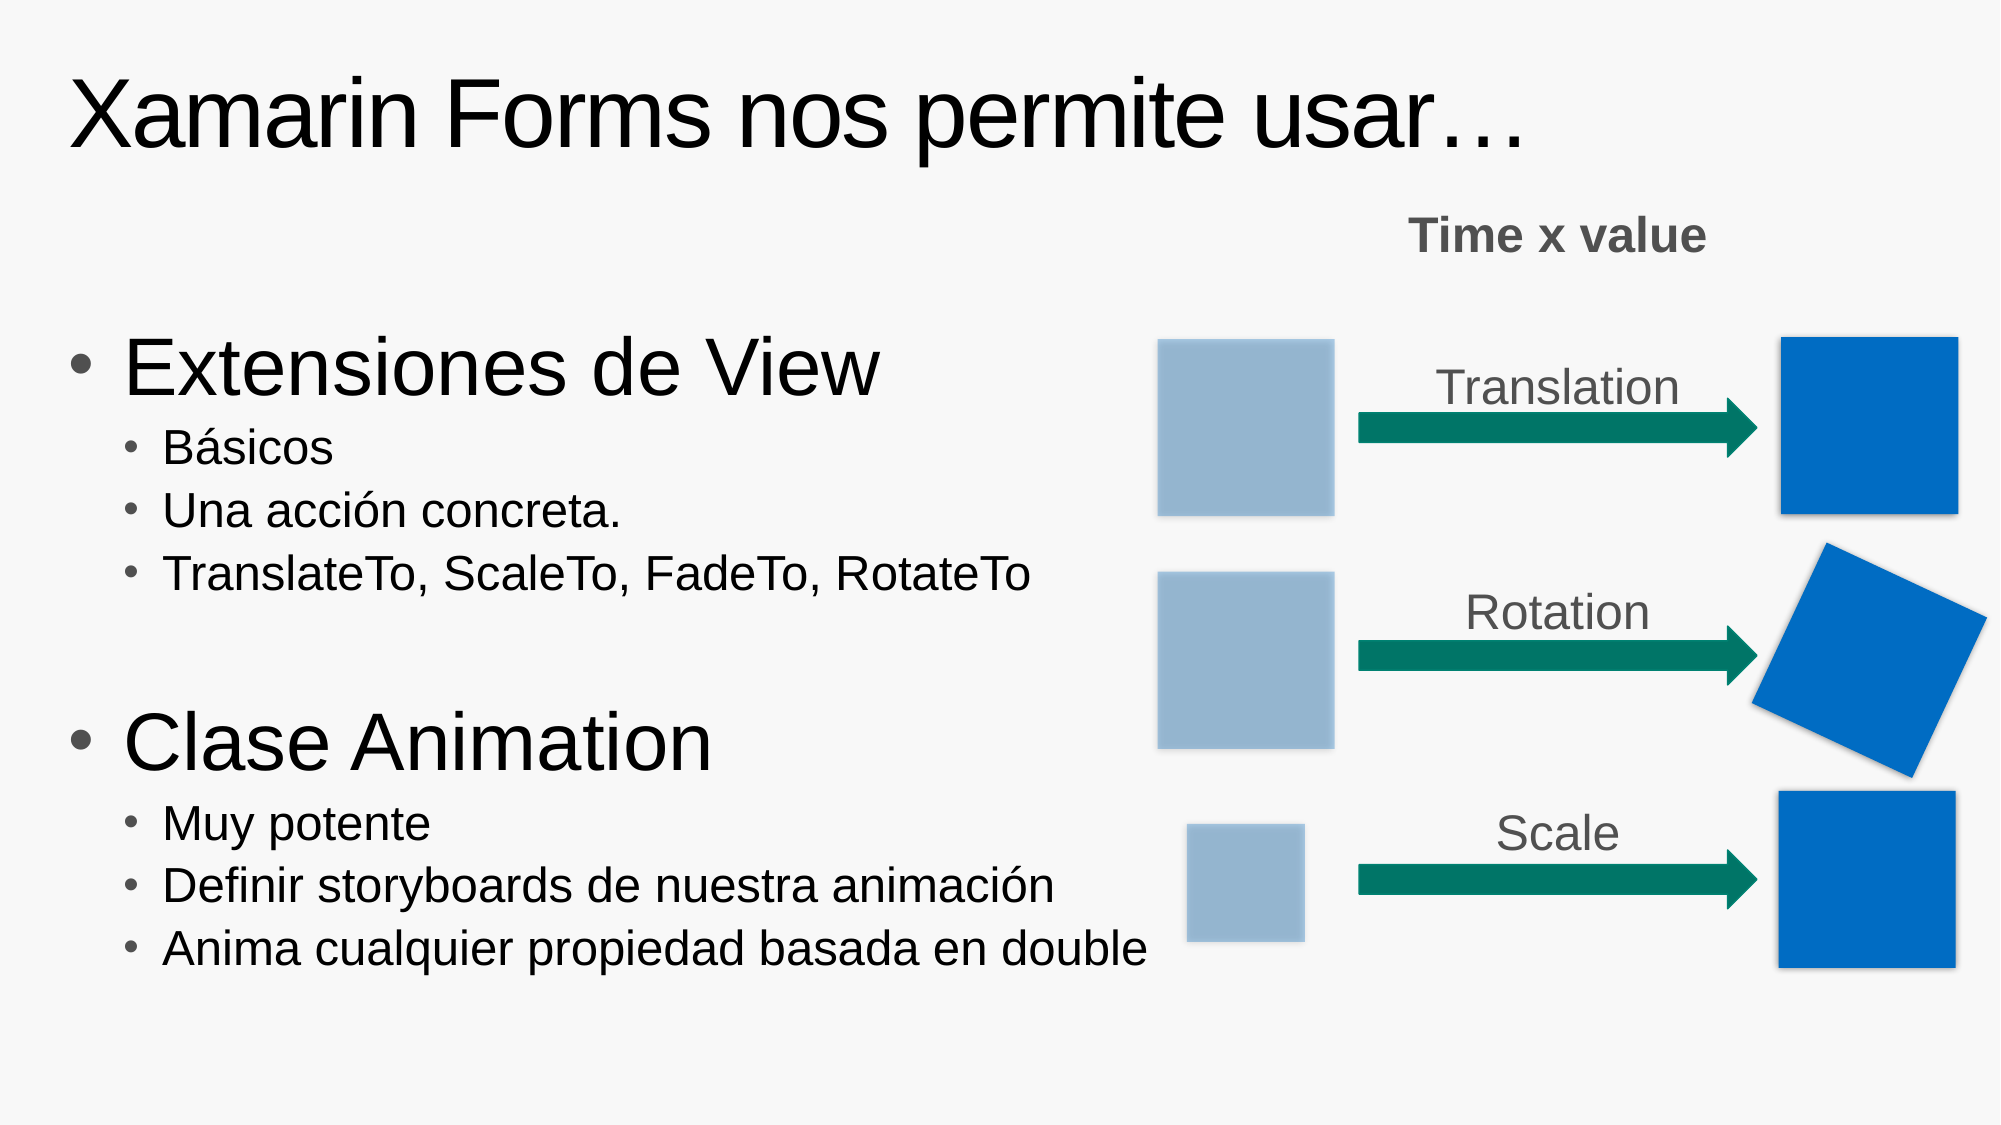

# Xamarin Forms nos permite usar…
Time x value

Extensiones de View
Básicos
Una acción concreta.
TranslateTo, ScaleTo, FadeTo, RotateTo

Clase Animation
Muy potente
Definir storyboards de nuestra animación
Anima cualquier propiedad basada en double

Translation

Rotation

Scale